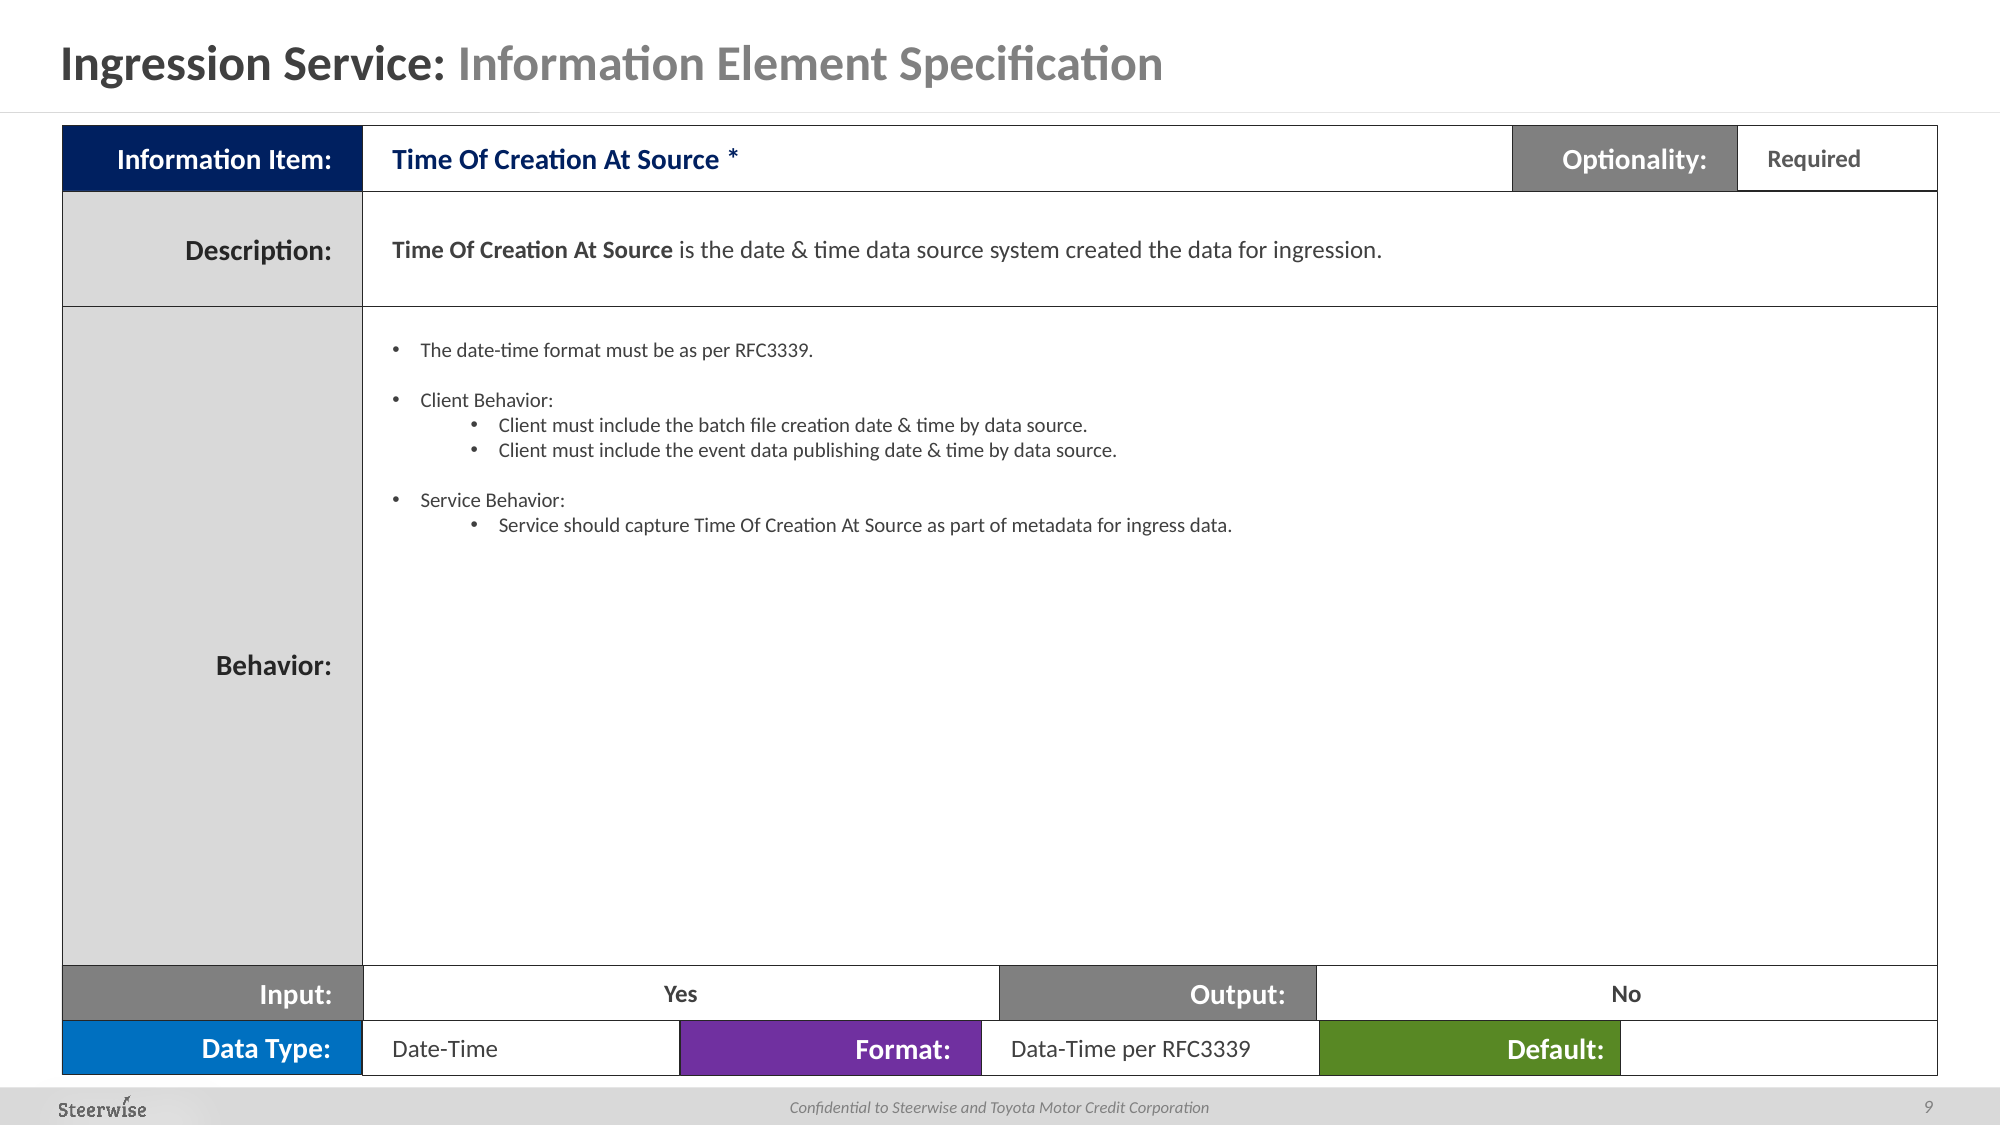

# Ingression Service: Information Element Specification
Required
Information Item:
Time Of Creation At Source *
Optionality:
Description:
Time Of Creation At Source is the date & time data source system created the data for ingression.
The date-time format must be as per RFC3339.

Client Behavior:
Client must include the batch file creation date & time by data source.
Client must include the event data publishing date & time by data source.

Service Behavior:
Service should capture Time Of Creation At Source as part of metadata for ingress data.

Behavior:
Output:
No
Input:
Yes
Data Type:
Default:

Format:
Data-Time per RFC3339
Date-Time
9